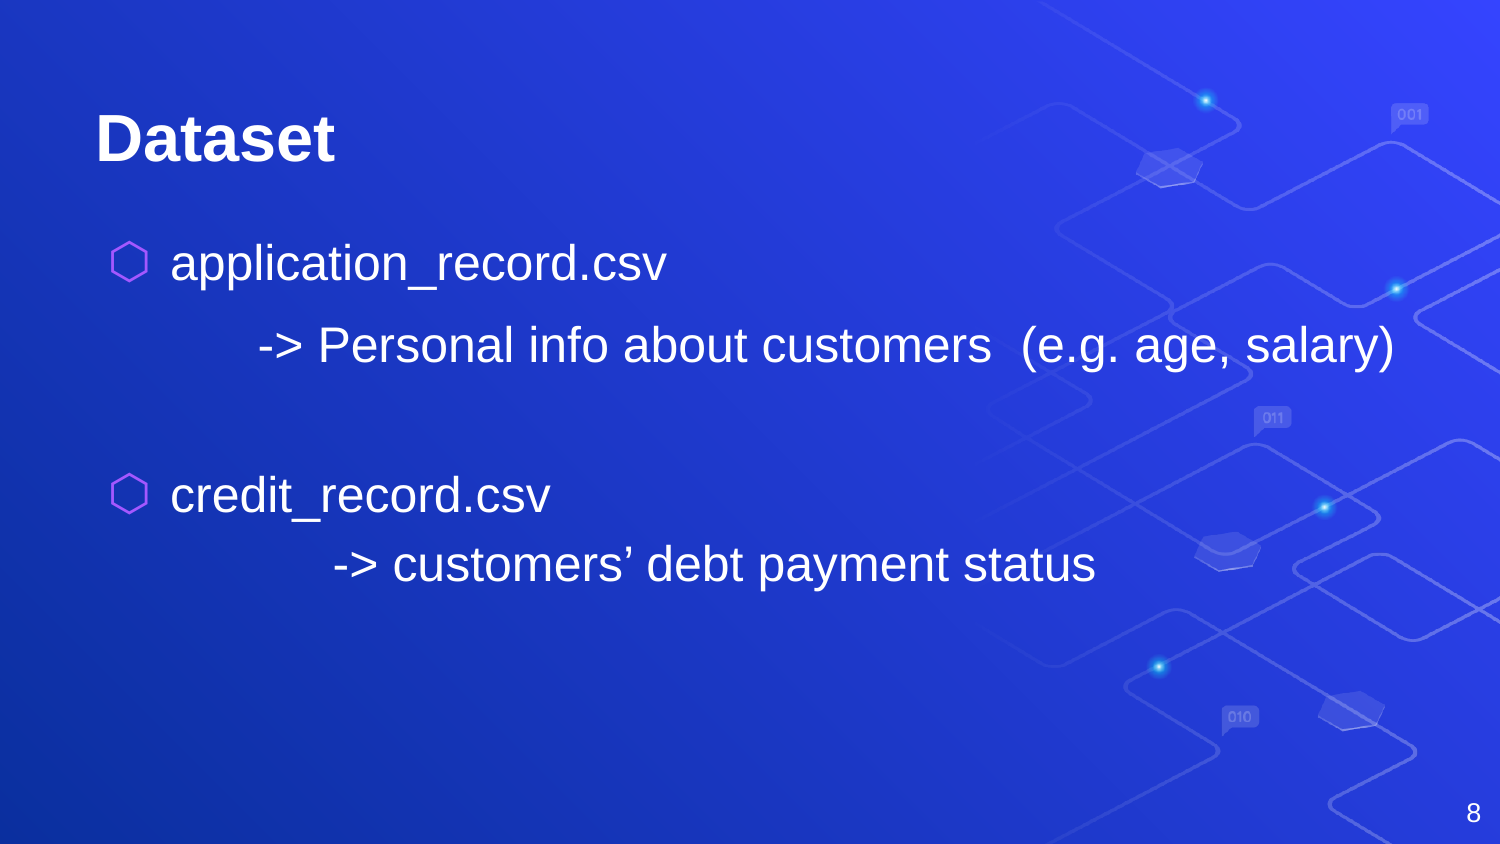

# Dataset
application_record.csv
	-> Personal info about customers  (e.g. age, salary)

credit_record.csv
	-> customers’ debt payment status

8